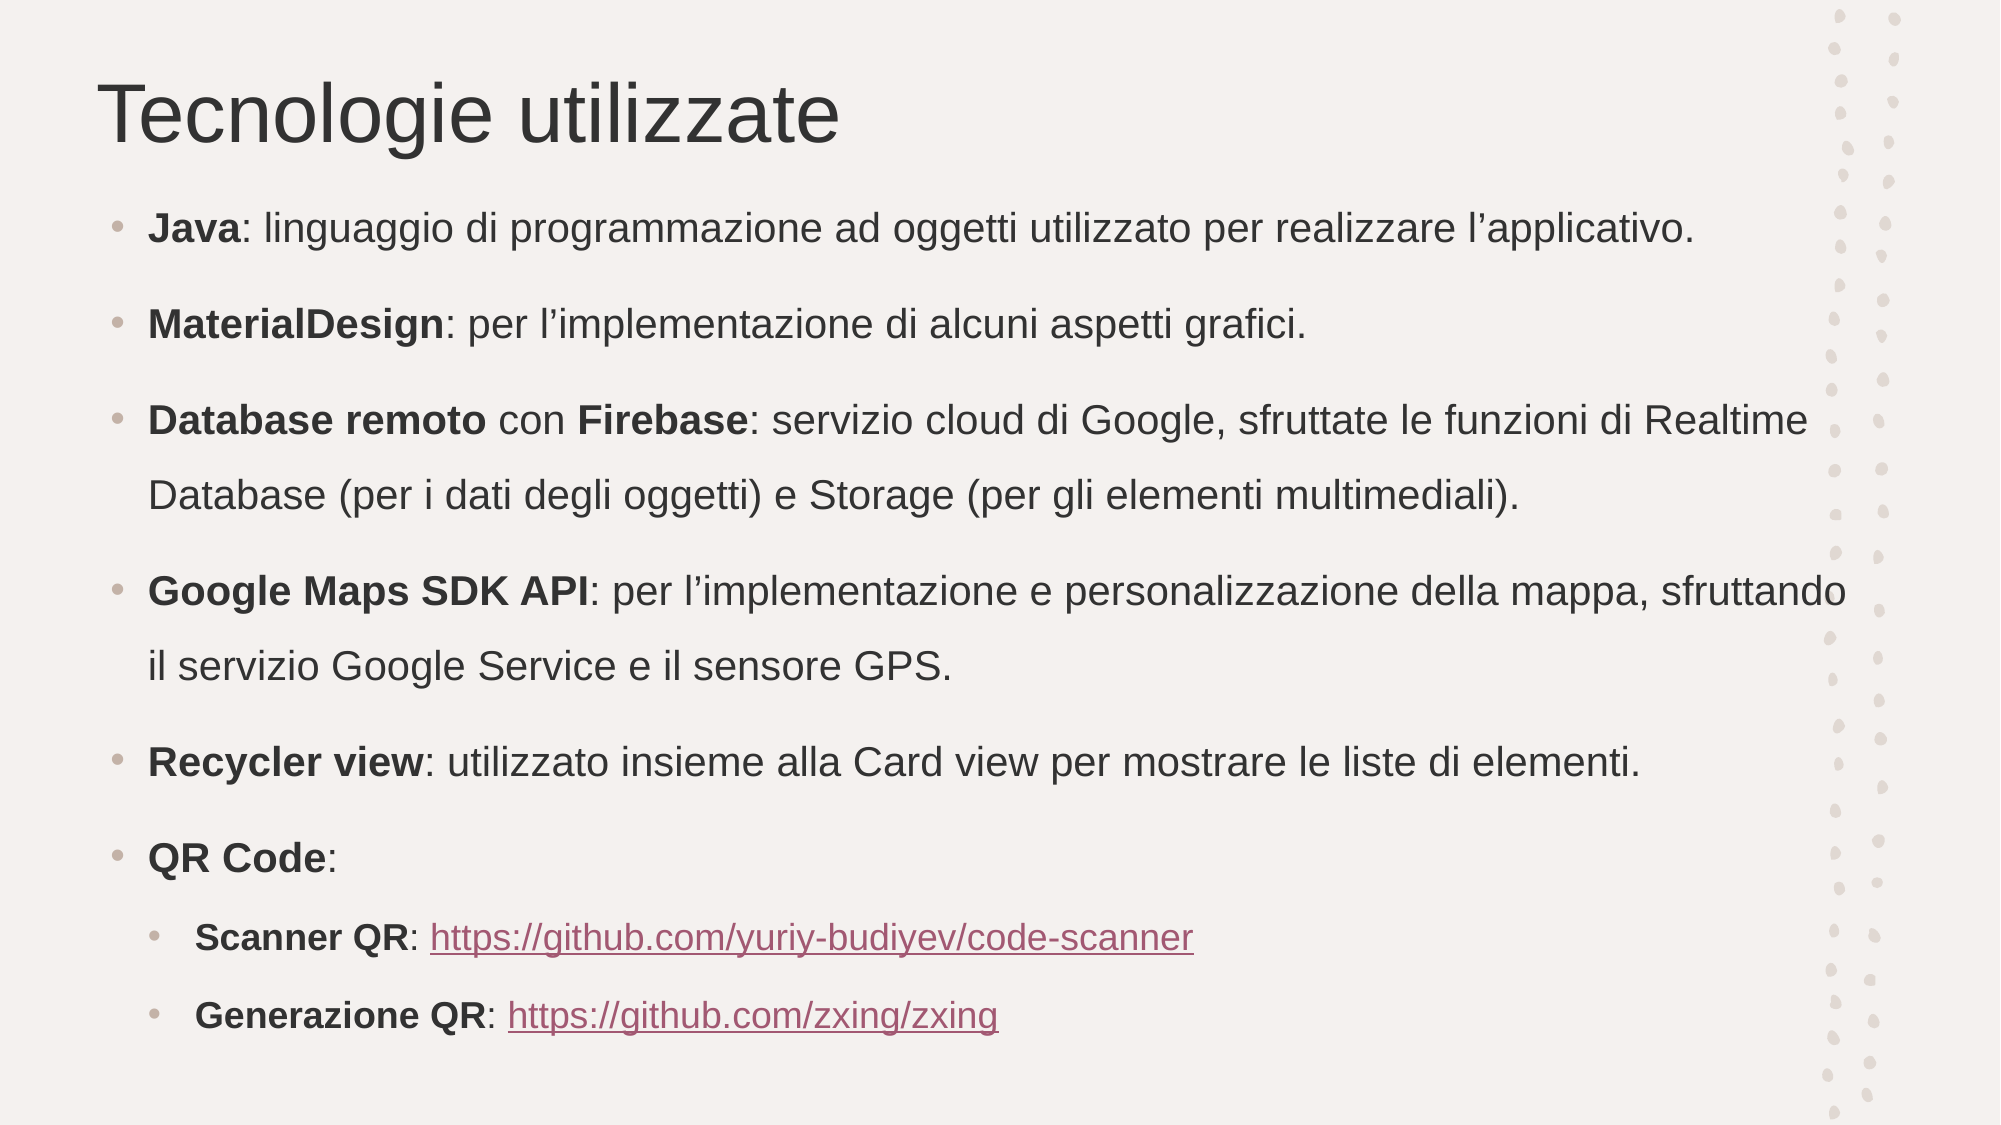

# Tecnologie utilizzate
Java: linguaggio di programmazione ad oggetti utilizzato per realizzare l’applicativo.
MaterialDesign: per l’implementazione di alcuni aspetti grafici.
Database remoto con Firebase: servizio cloud di Google, sfruttate le funzioni di Realtime Database (per i dati degli oggetti) e Storage (per gli elementi multimediali).
Google Maps SDK API: per l’implementazione e personalizzazione della mappa, sfruttando il servizio Google Service e il sensore GPS.
Recycler view: utilizzato insieme alla Card view per mostrare le liste di elementi.
QR Code:
Scanner QR: https://github.com/yuriy-budiyev/code-scanner
Generazione QR: https://github.com/zxing/zxing